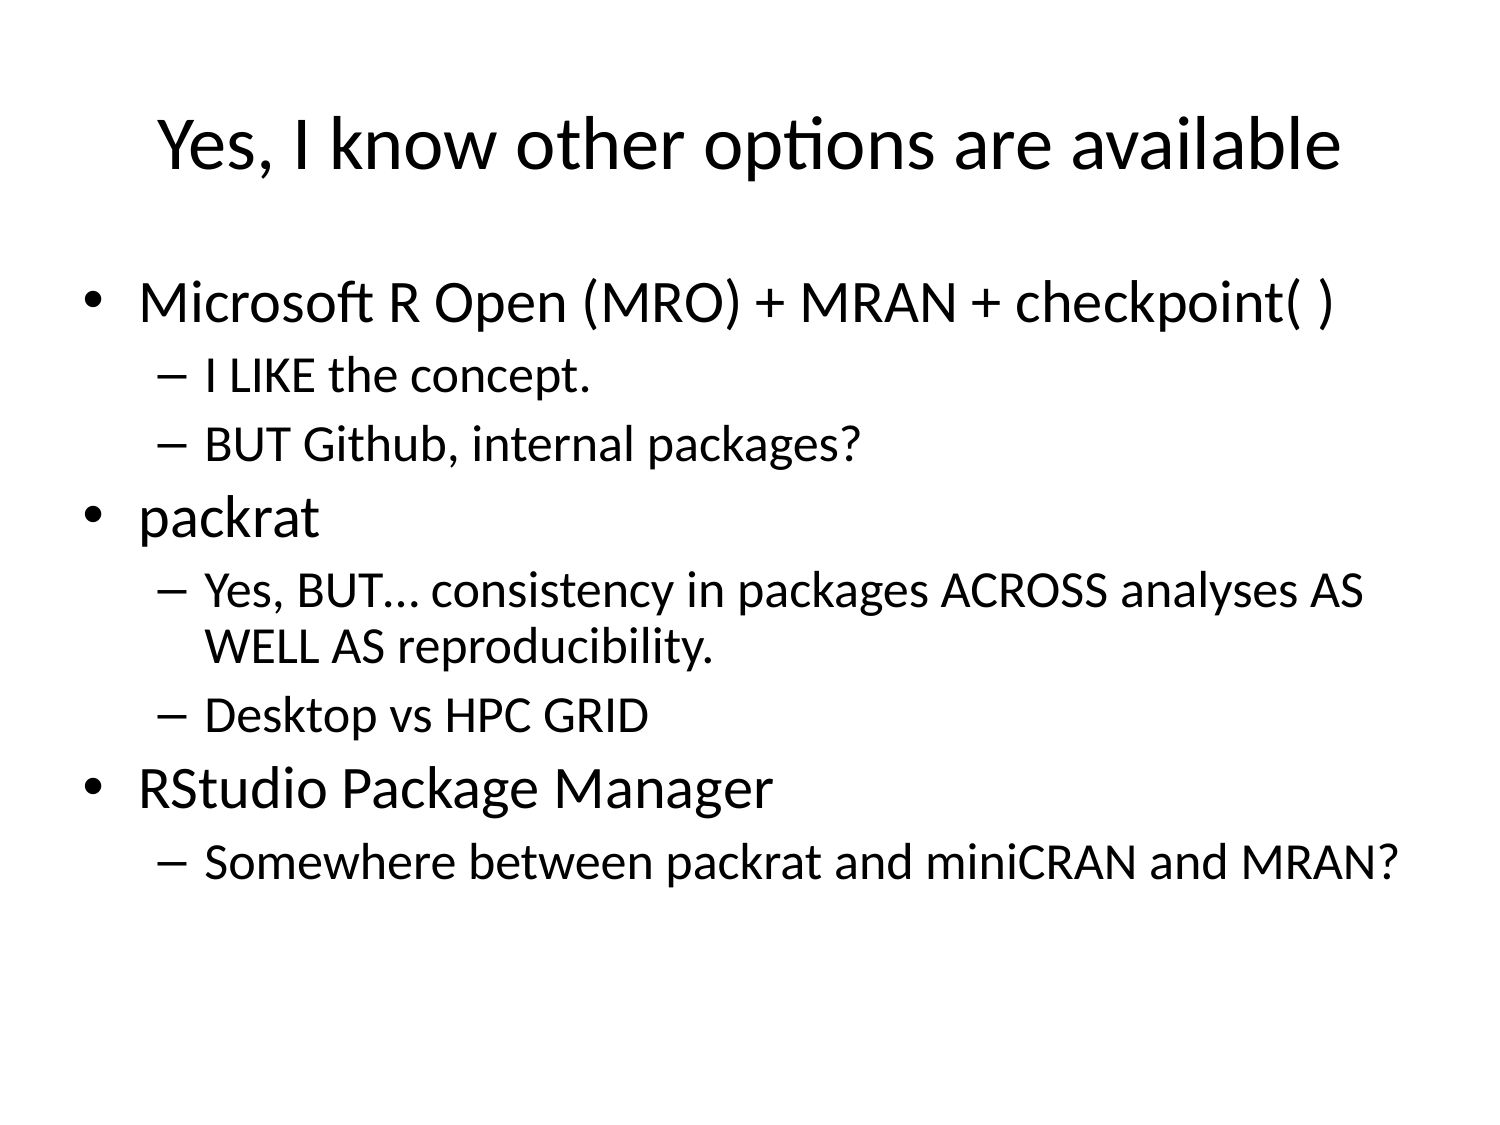

# Yes, I know other options are available
Microsoft R Open (MRO) + MRAN + checkpoint( )
I LIKE the concept.
BUT Github, internal packages?
packrat
Yes, BUT… consistency in packages ACROSS analyses AS WELL AS reproducibility.
Desktop vs HPC GRID
RStudio Package Manager
Somewhere between packrat and miniCRAN and MRAN?